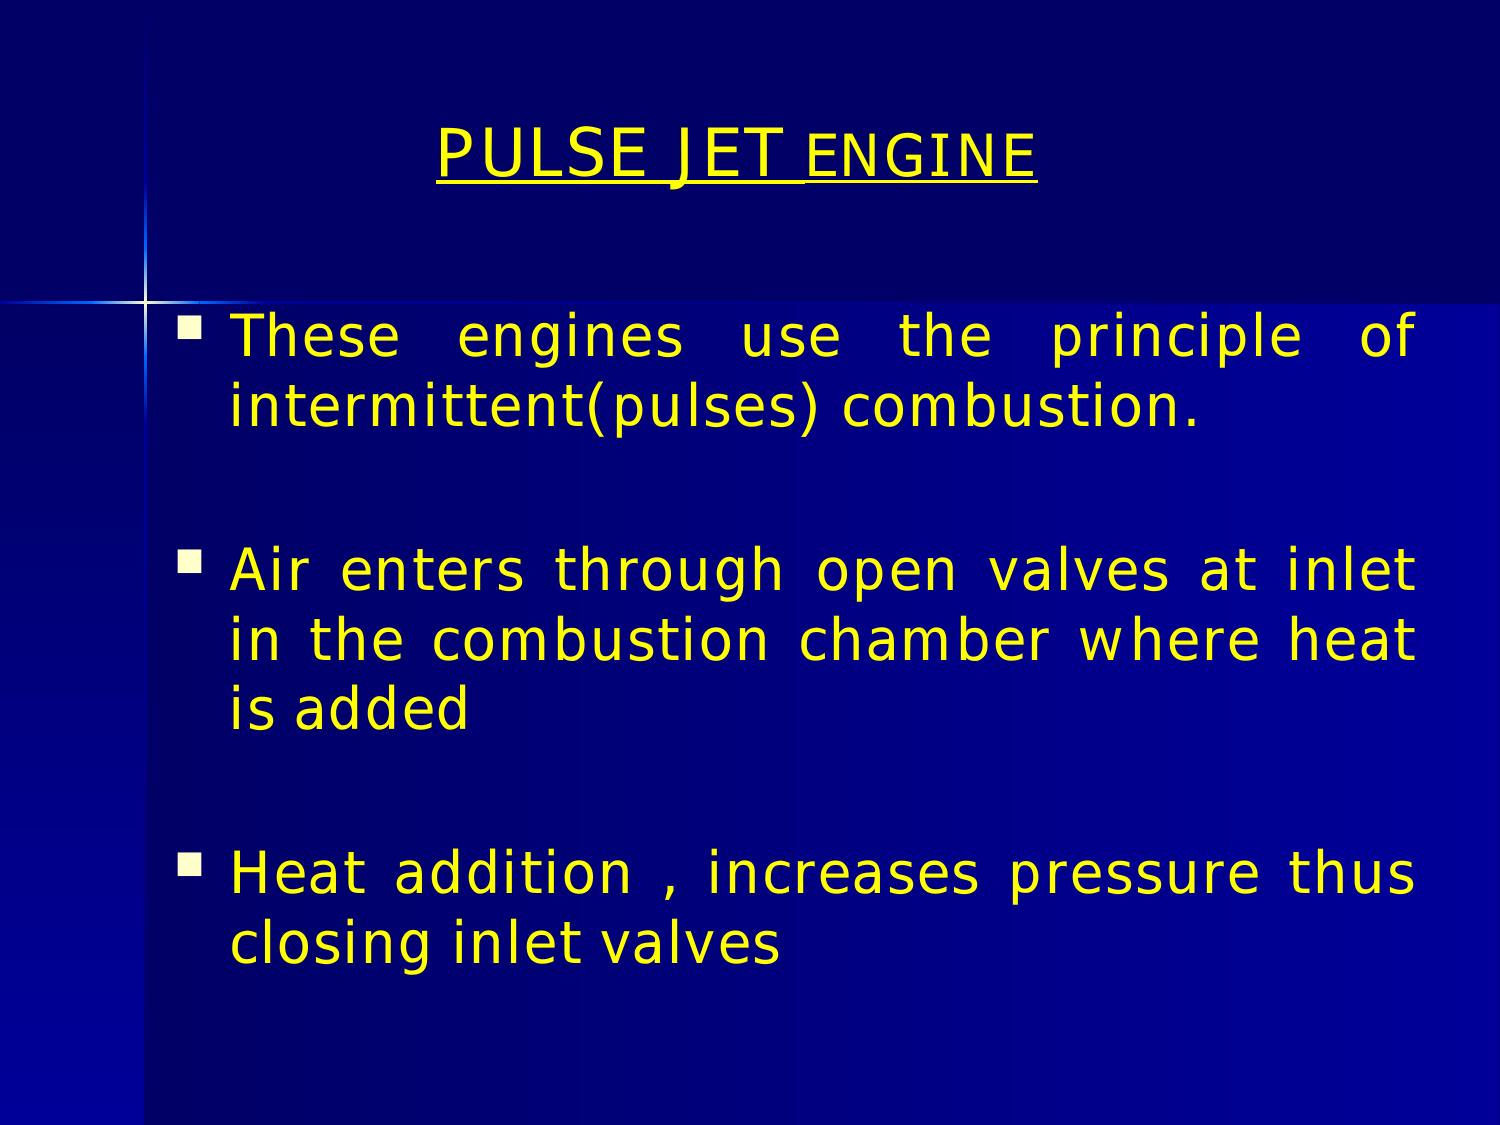

# PULSE JET ENGINE
These engines use the principle of intermittent(pulses) combustion.

Air enters through open valves at inlet in the combustion chamber where heat is added

Heat addition , increases pressure thus closing inlet valves